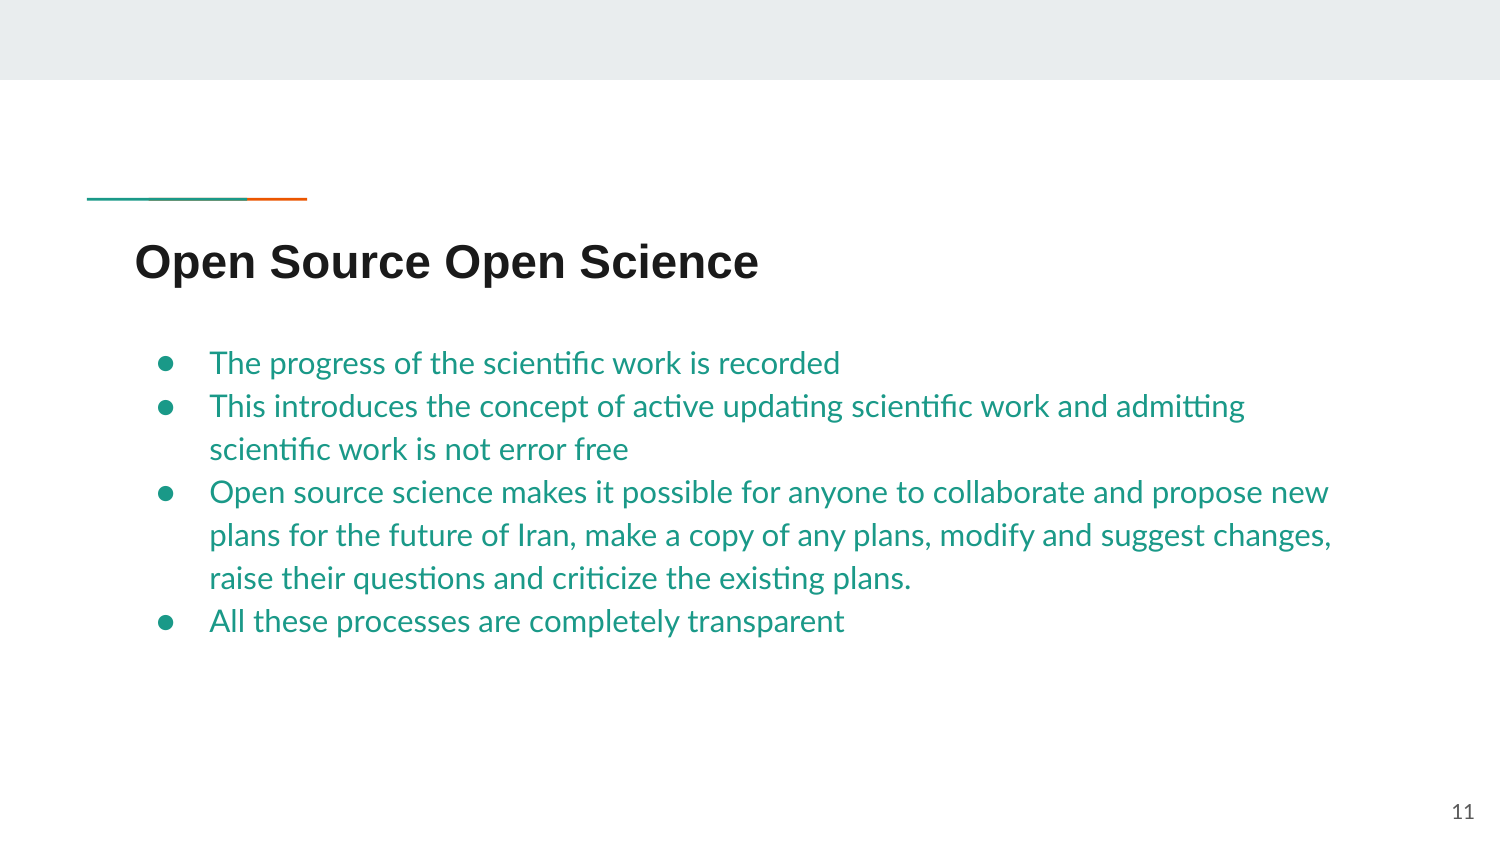

# Open Source Open Science
The progress of the scientific work is recorded
This introduces the concept of active updating scientific work and admitting scientific work is not error free
Open source science makes it possible for anyone to collaborate and propose new plans for the future of Iran, make a copy of any plans, modify and suggest changes, raise their questions and criticize the existing plans.
All these processes are completely transparent
11